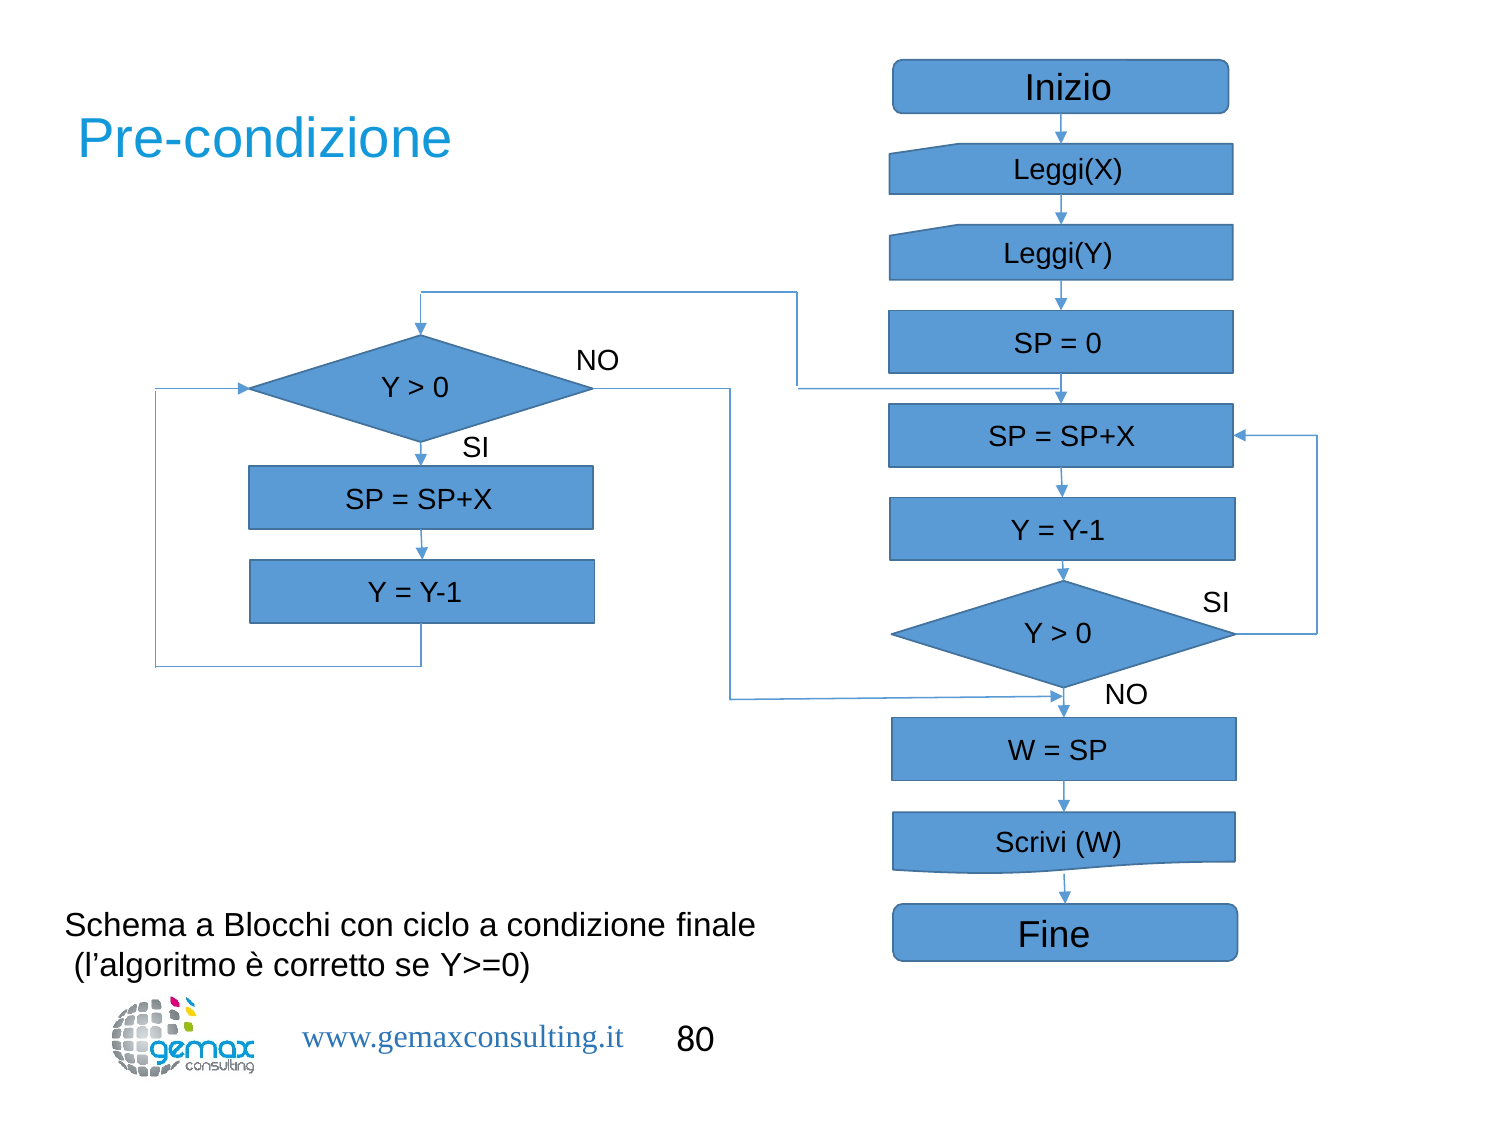

# Pre-condizione

Inizio

Leggi(X)

Leggi(Y)

SP = 0

NO
Y > 0

SP = SP+X
SI

SP = SP+X

Y = Y-1

Y = Y-1

SI
Y > 0
NO

W = SP

Scrivi (W)
Schema a Blocchi con ciclo a condizione finale  (l’algoritmo è corretto se Y>=0)

Fine
80